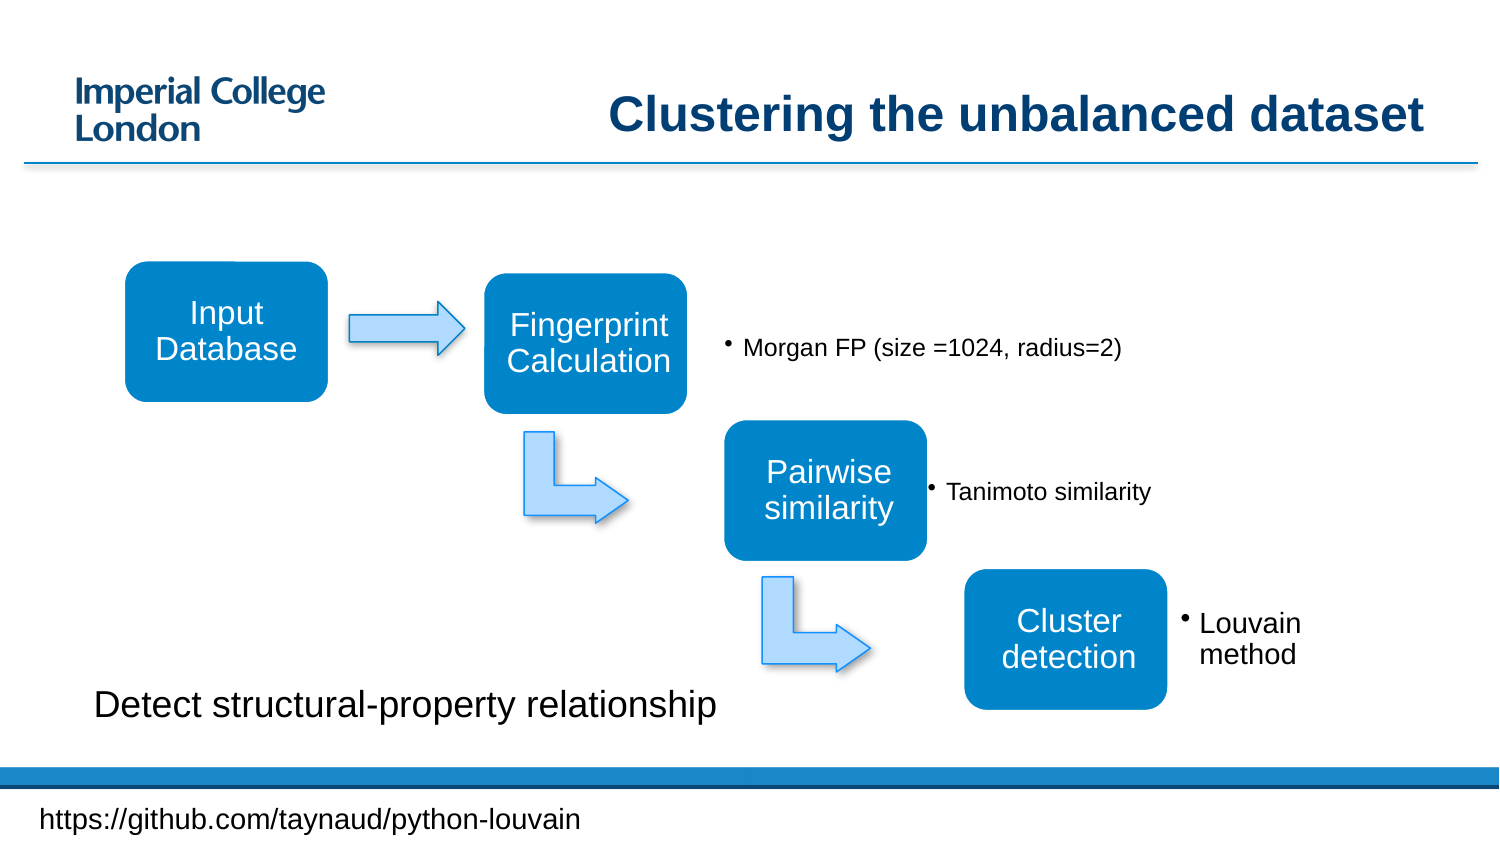

Clustering the unbalanced dataset
Fingerprint Calculation
Morgan FP (size =1024, radius=2)
Pairwise similarity
Tanimoto similarity
Cluster detection
Louvain method

Input Database

Detect structural-property relationship
https://github.com/taynaud/python-louvain